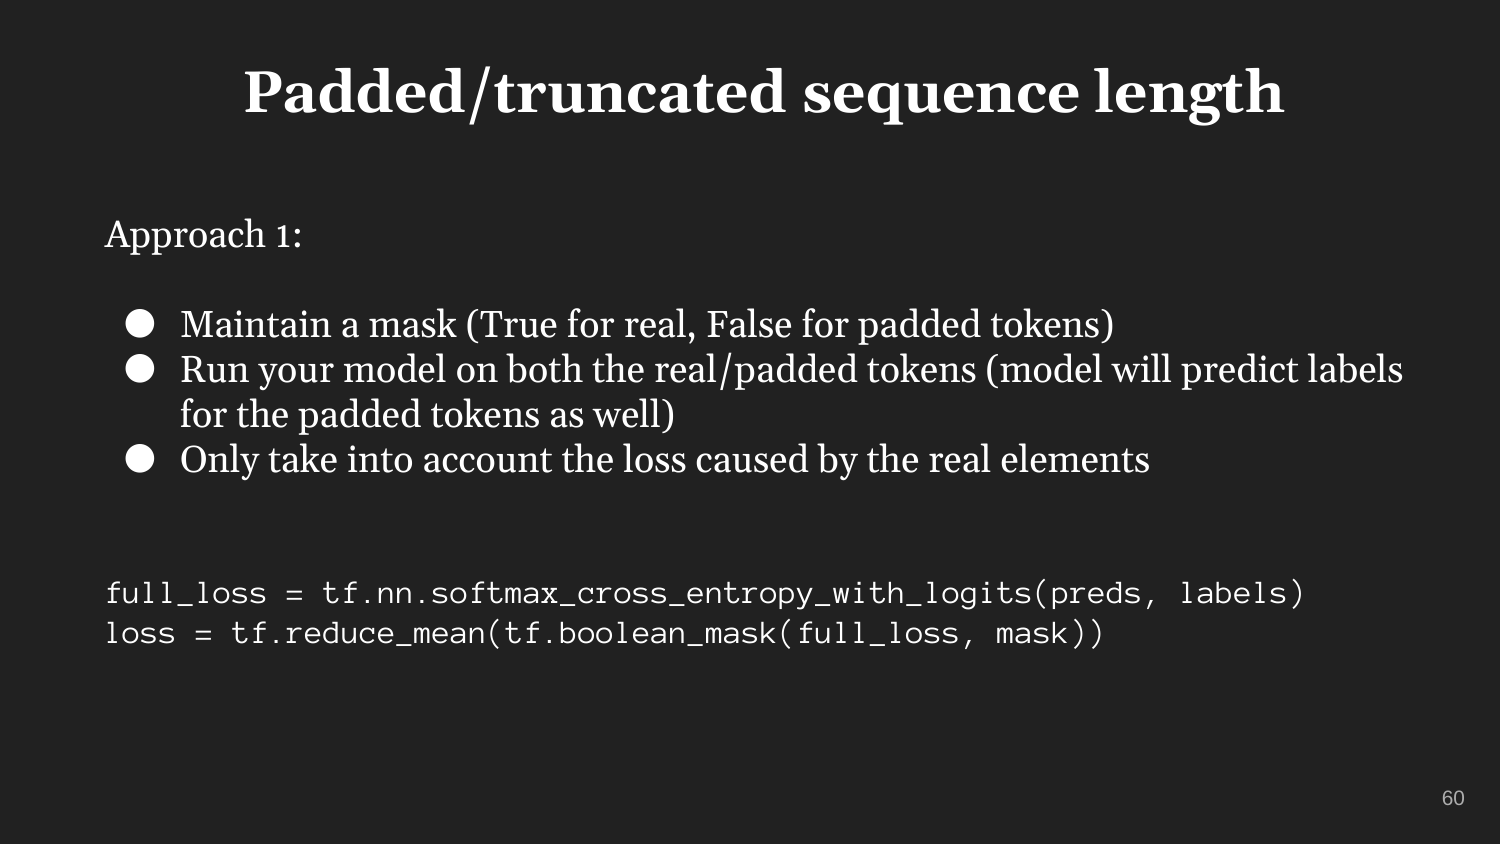

# Padded/truncated sequence length
Approach 1:

Maintain a mask (True for real, False for padded tokens)
Run your model on both the real/padded tokens (model will predict labels for the padded tokens as well)
Only take into account the loss caused by the real elements

full_loss = tf.nn.softmax_cross_entropy_with_logits(preds, labels)
loss = tf.reduce_mean(tf.boolean_mask(full_loss, mask))

60